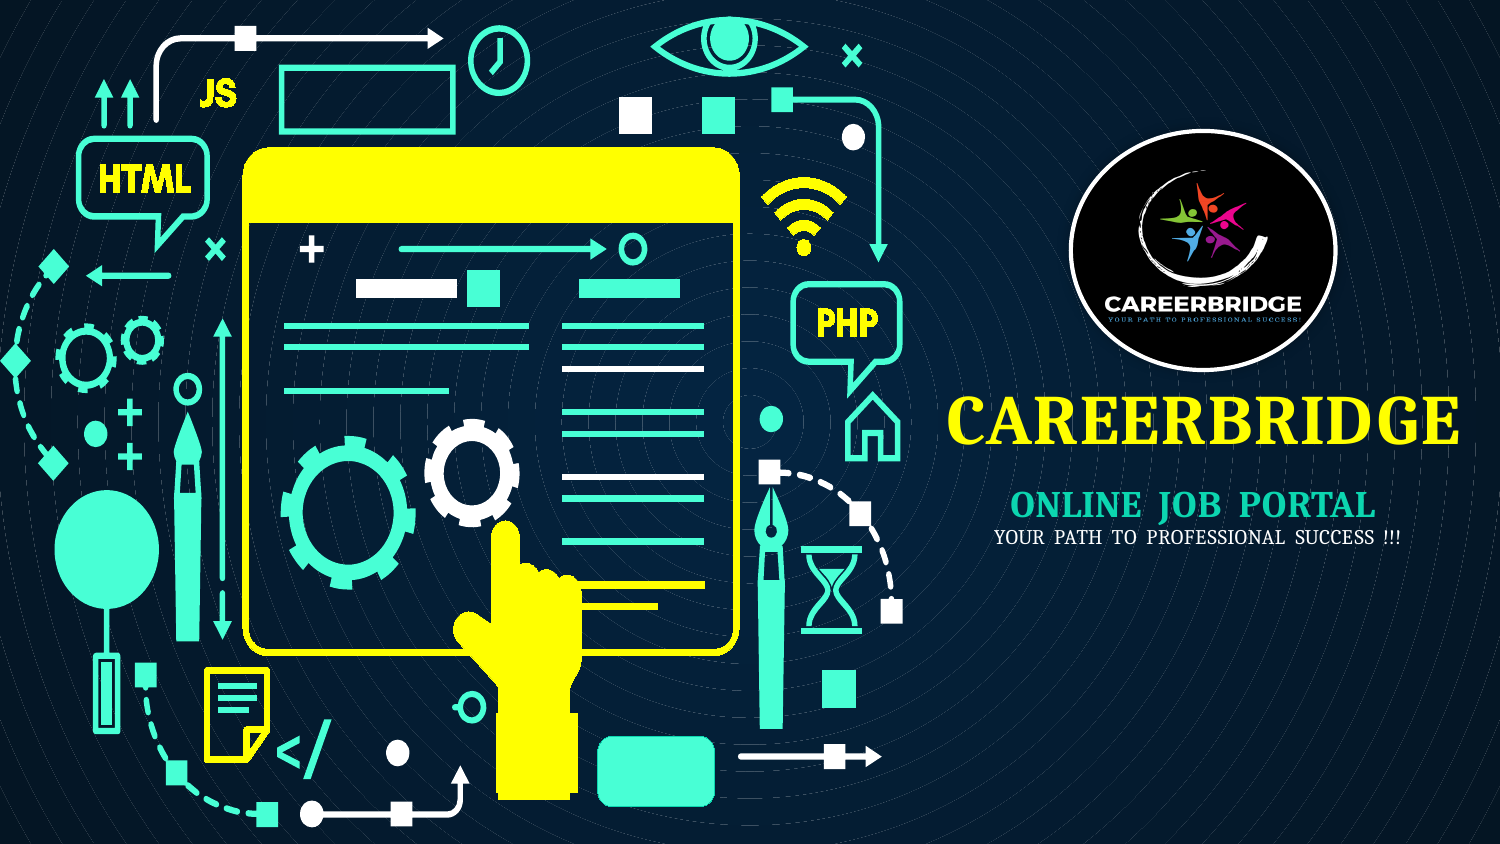

# CAREERBRIDGE
ONLINE  JOB  PORTAL
YOUR  PATH  TO  PROFESSIONAL  SUCCESS  !!!